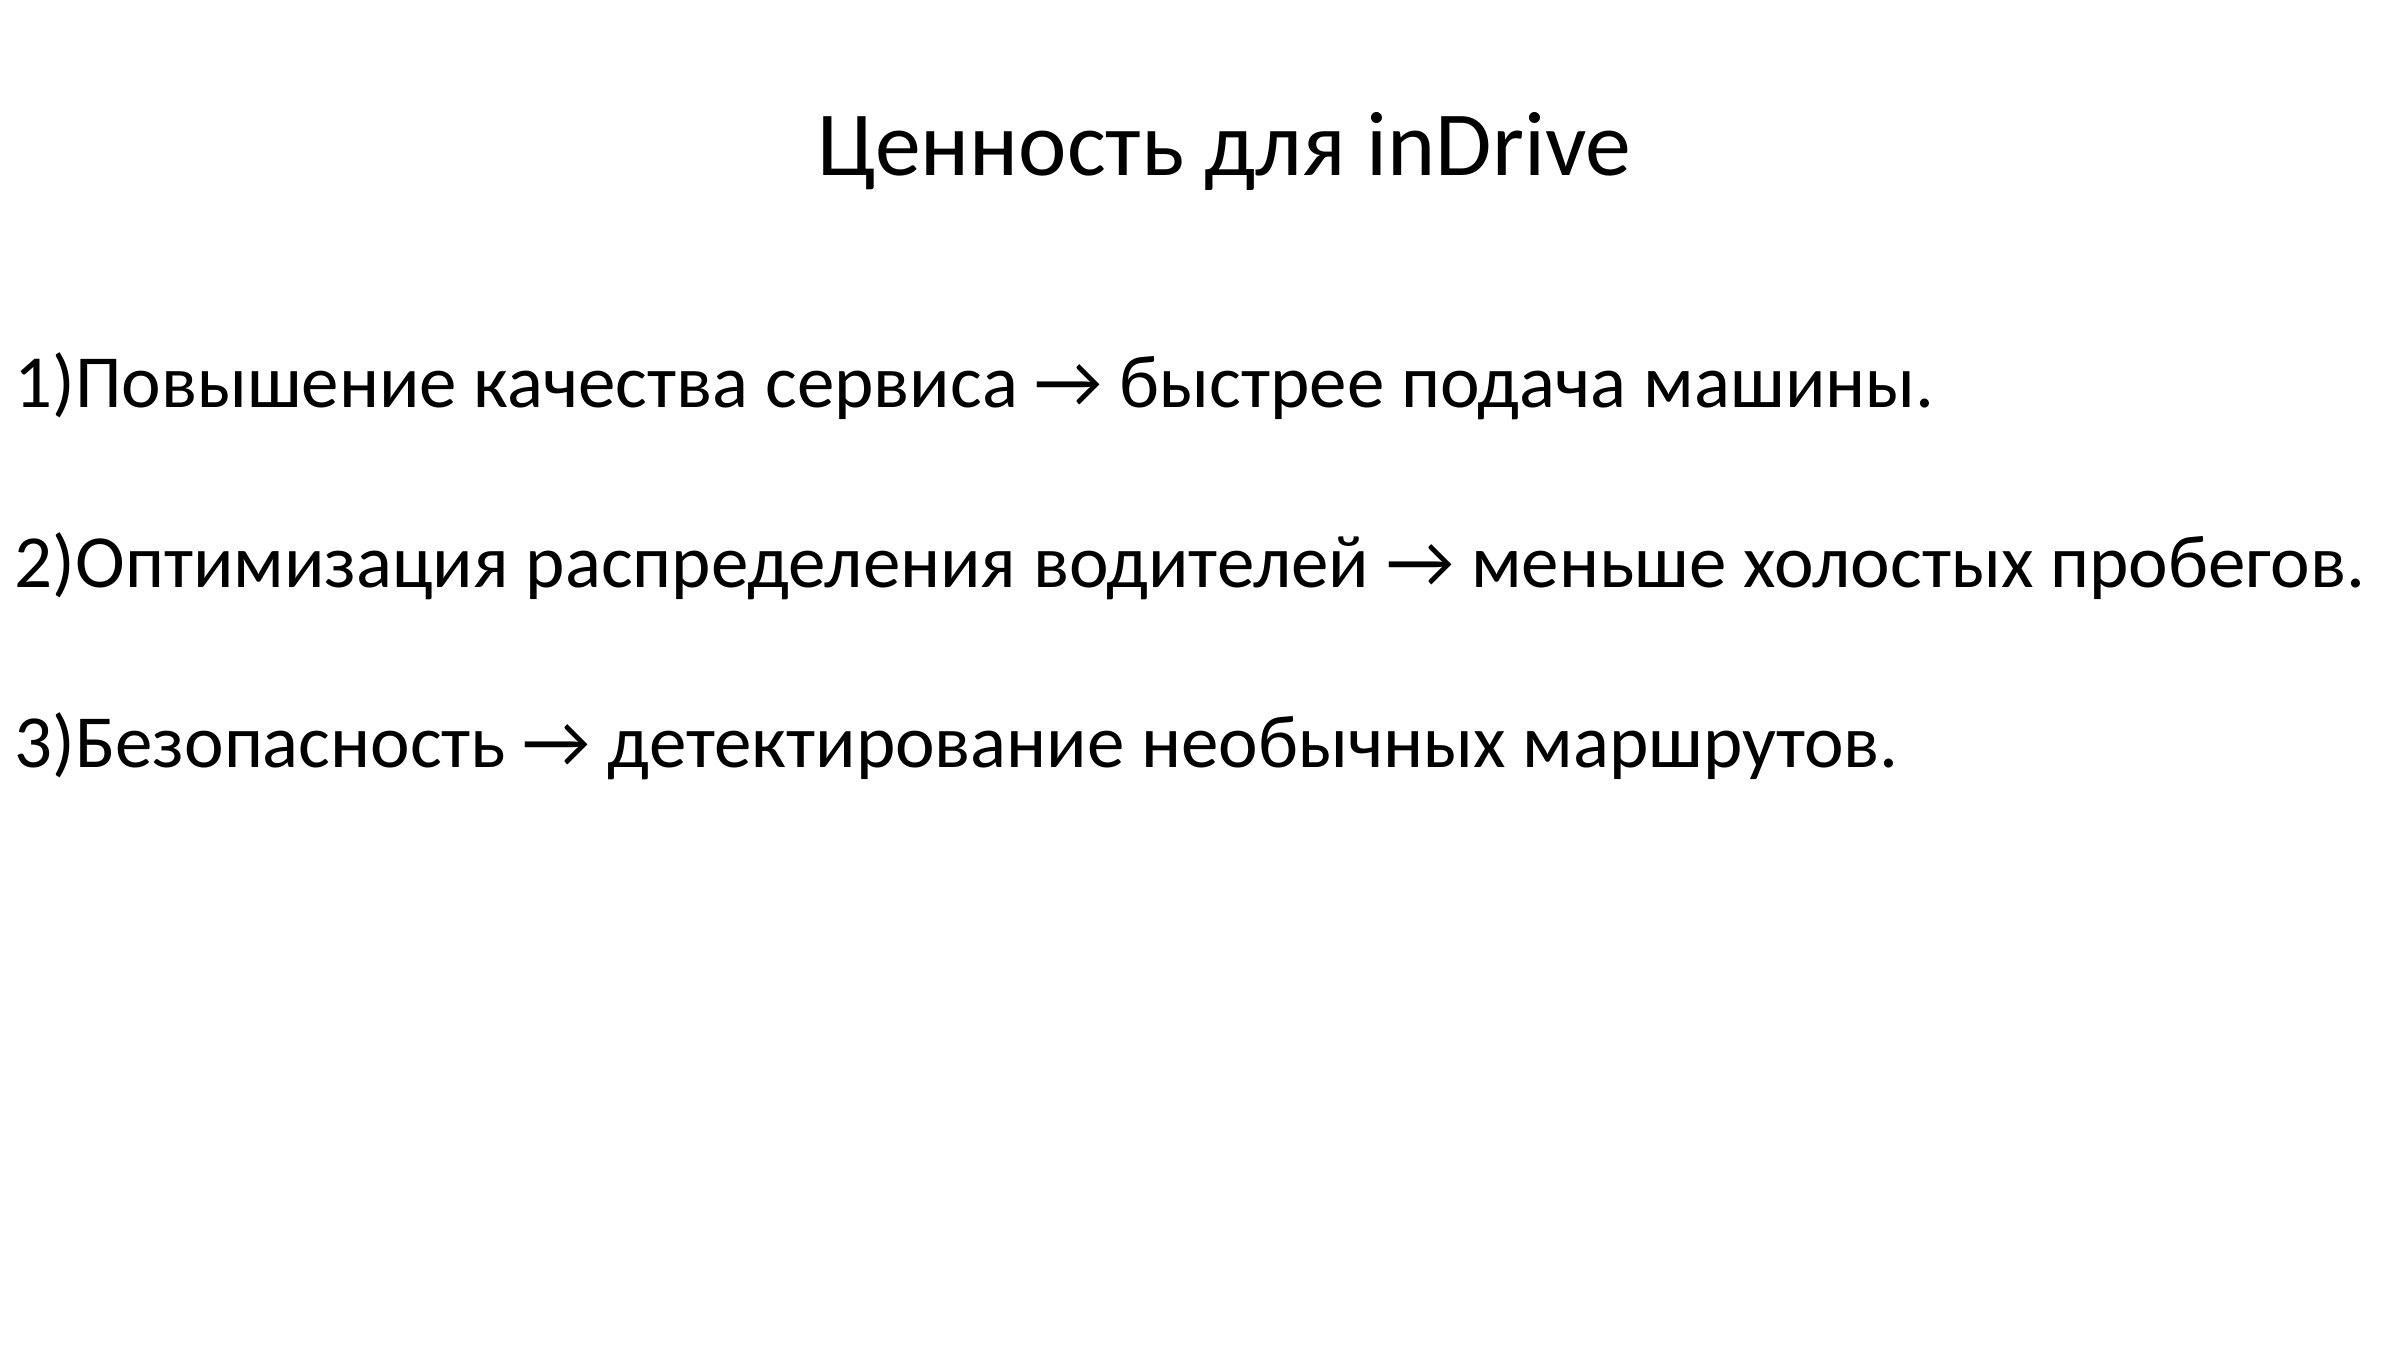

# Ценность для inDrive

1)Повышение качества сервиса → быстрее подача машины.

2)Оптимизация распределения водителей → меньше холостых пробегов.

3)Безопасность → детектирование необычных маршрутов.